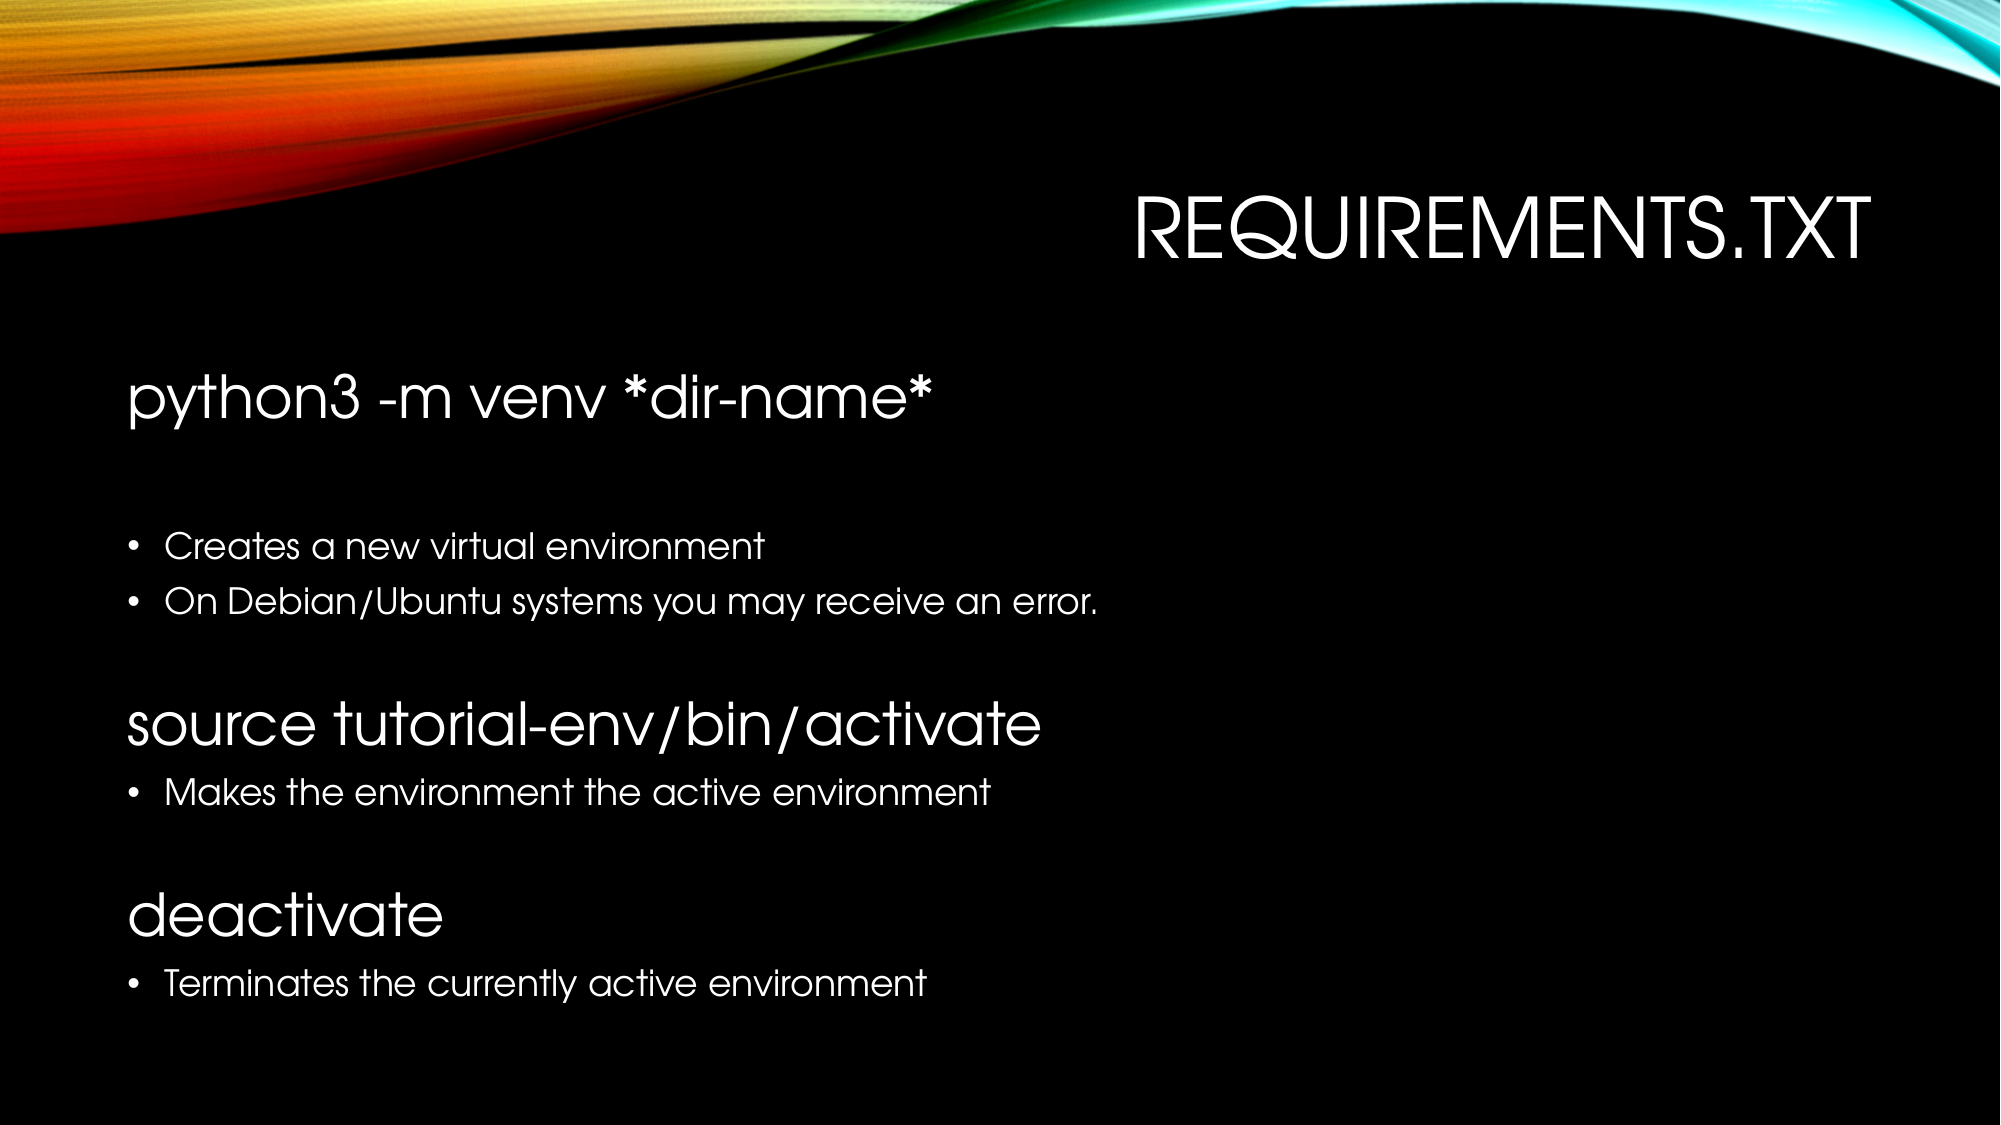

Requirements.txt
python3 -m venv *dir-name*

Creates a new virtual environment
On Debian/Ubuntu systems you may receive an error.

source tutorial-env/bin/activate
Makes the environment the active environment

deactivate
Terminates the currently active environment